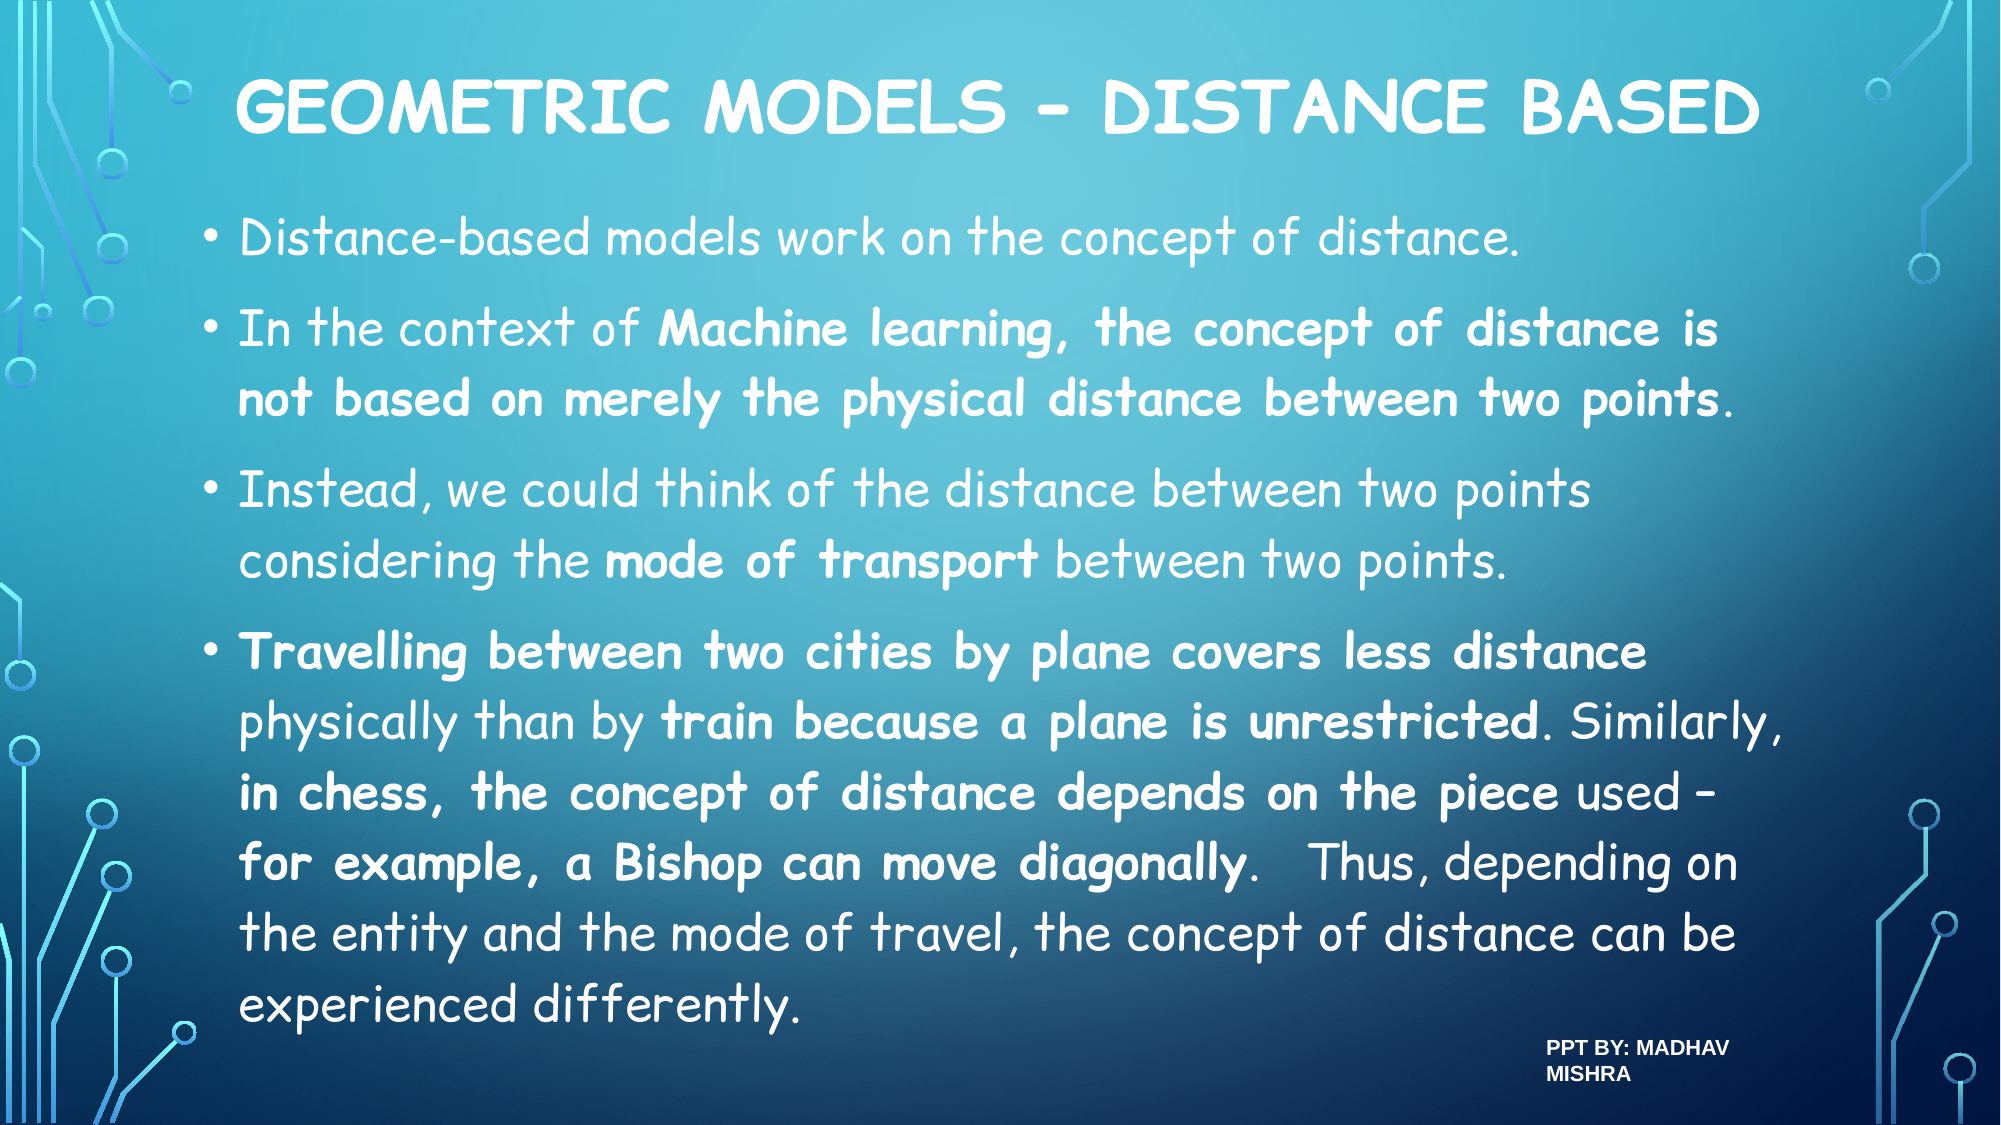

# GEOMETRIC MODELS – DISTANCE BASED
Distance-based models work on the concept of distance.
In the context of Machine learning, the concept of distance is not based on merely the physical distance between two points.
Instead, we could think of the distance between two points considering the mode of transport between two points.
Travelling between two cities by plane covers less distance physically than by train because a plane is unrestricted. Similarly, in chess, the concept of distance depends on the piece used – for example, a Bishop can move diagonally.   Thus, depending on the entity and the mode of travel, the concept of distance can be experienced differently.
PPT BY: MADHAV MISHRA